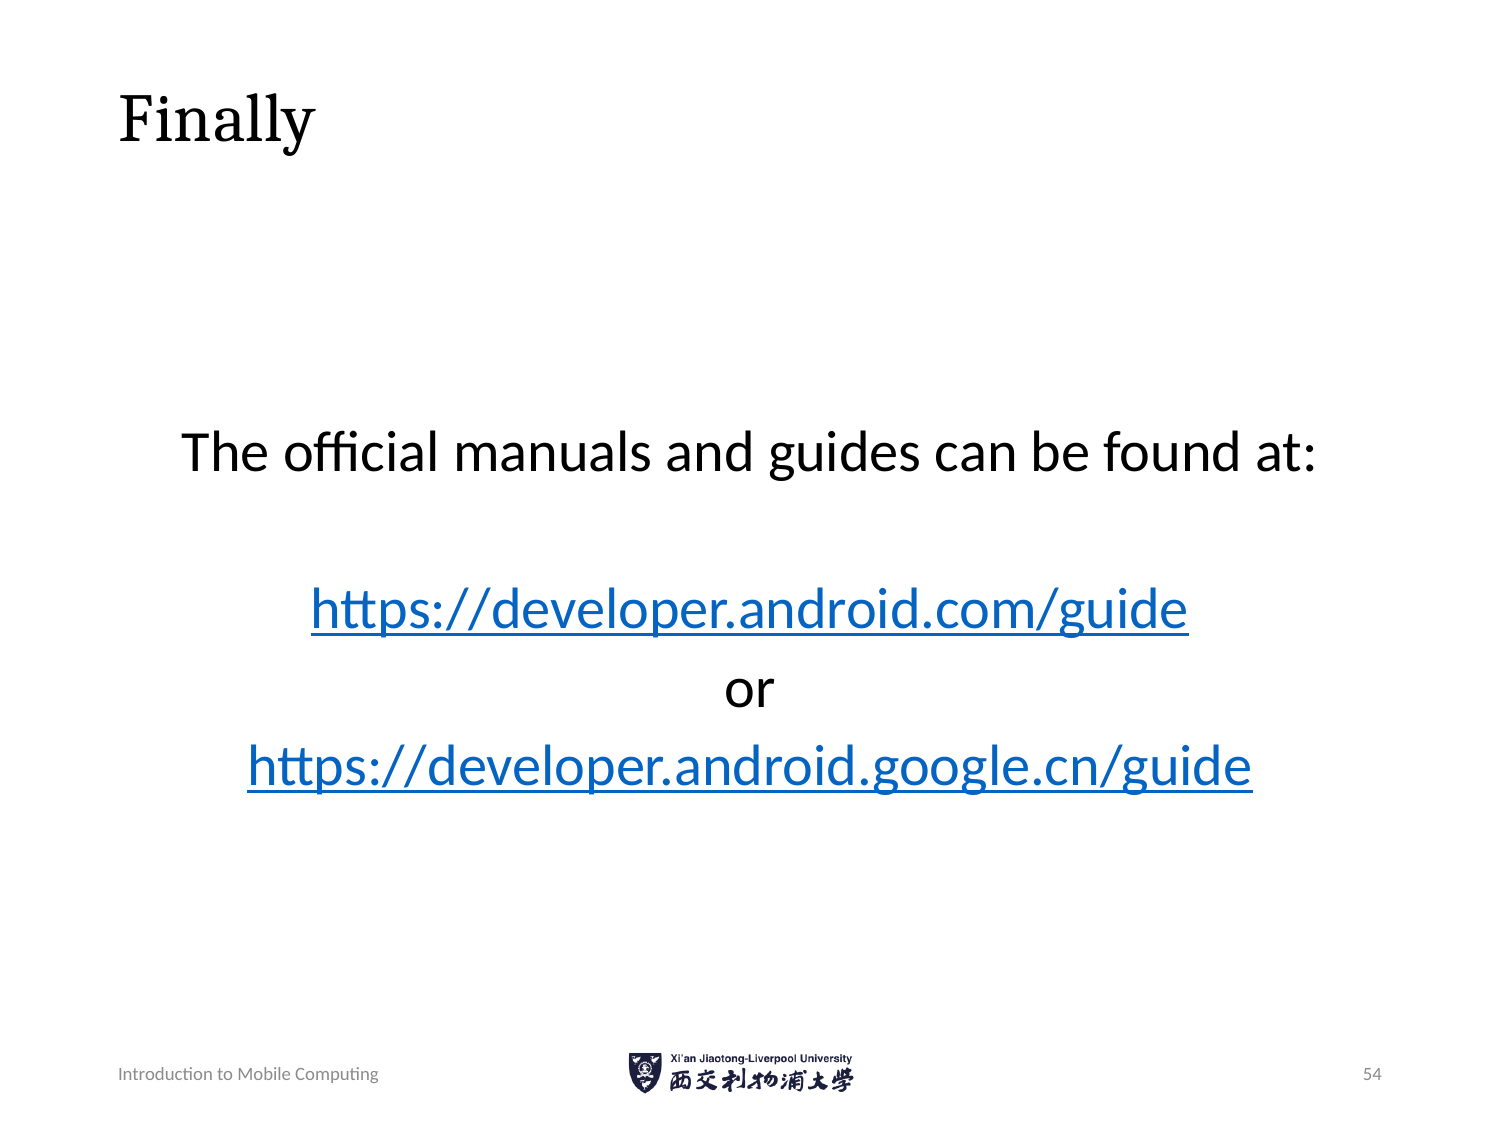

# Finally
The official manuals and guides can be found at:

https://developer.android.com/guide
or
https://developer.android.google.cn/guide
Introduction to Mobile Computing
54